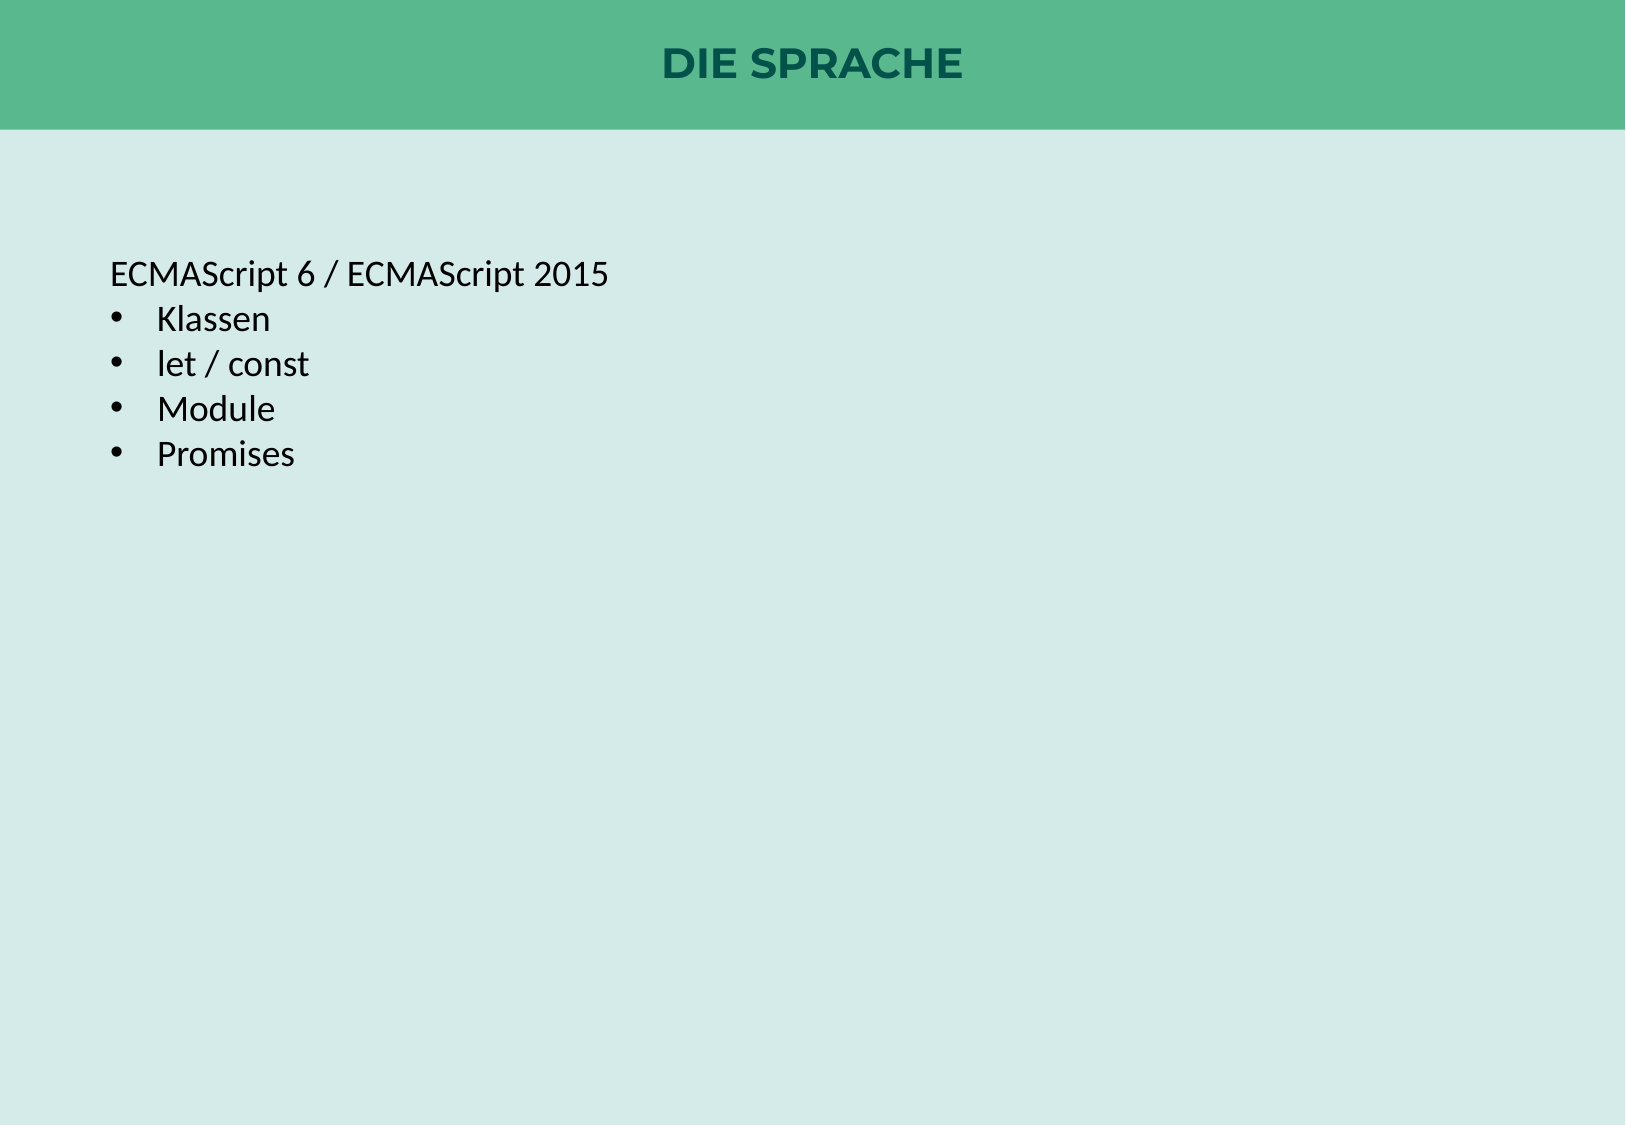

# Die Sprache
ECMAScript 6 / ECMAScript 2015
Klassen
let / const
Module
Promises